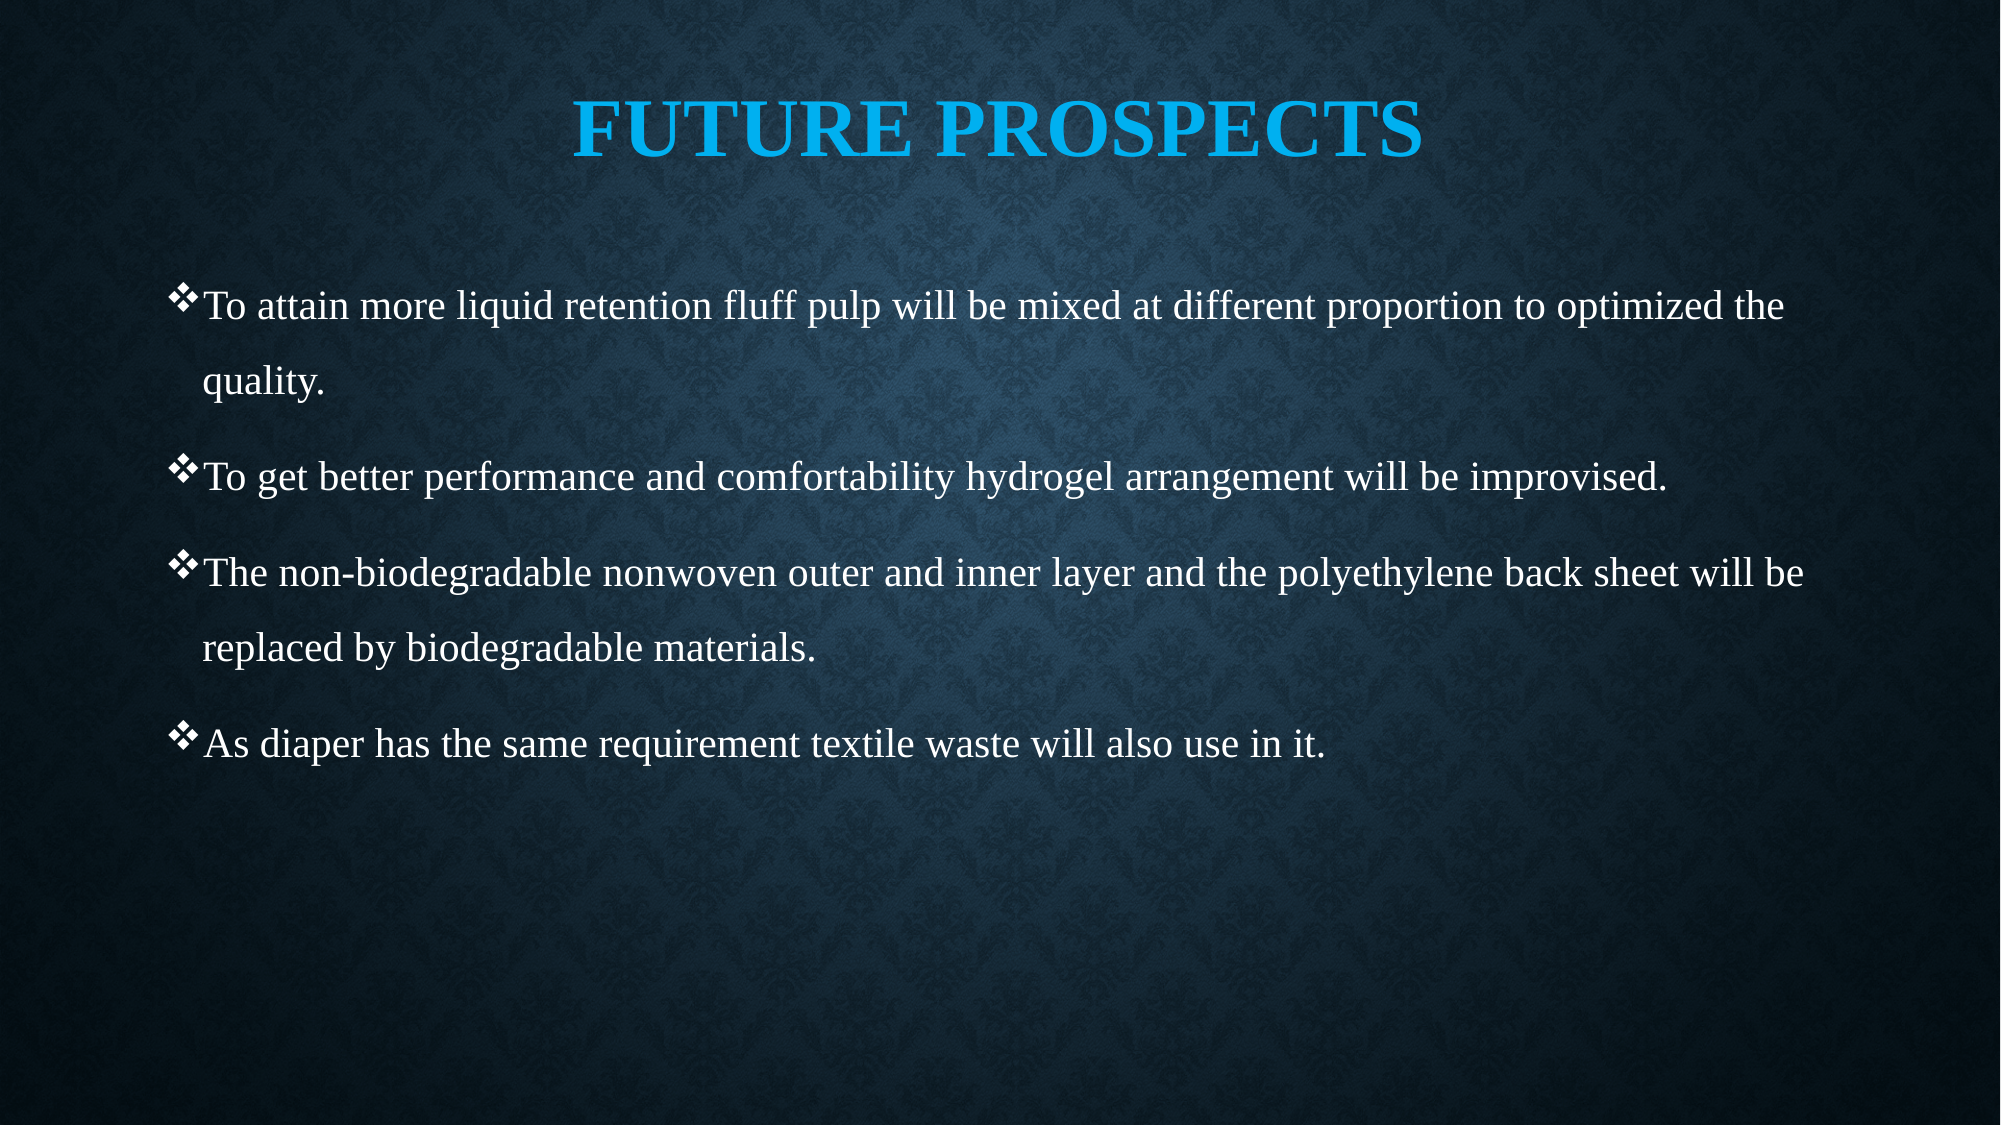

# Future Prospects
To attain more liquid retention fluff pulp will be mixed at different proportion to optimized the quality.
To get better performance and comfortability hydrogel arrangement will be improvised.
The non-biodegradable nonwoven outer and inner layer and the polyethylene back sheet will be replaced by biodegradable materials.
As diaper has the same requirement textile waste will also use in it.